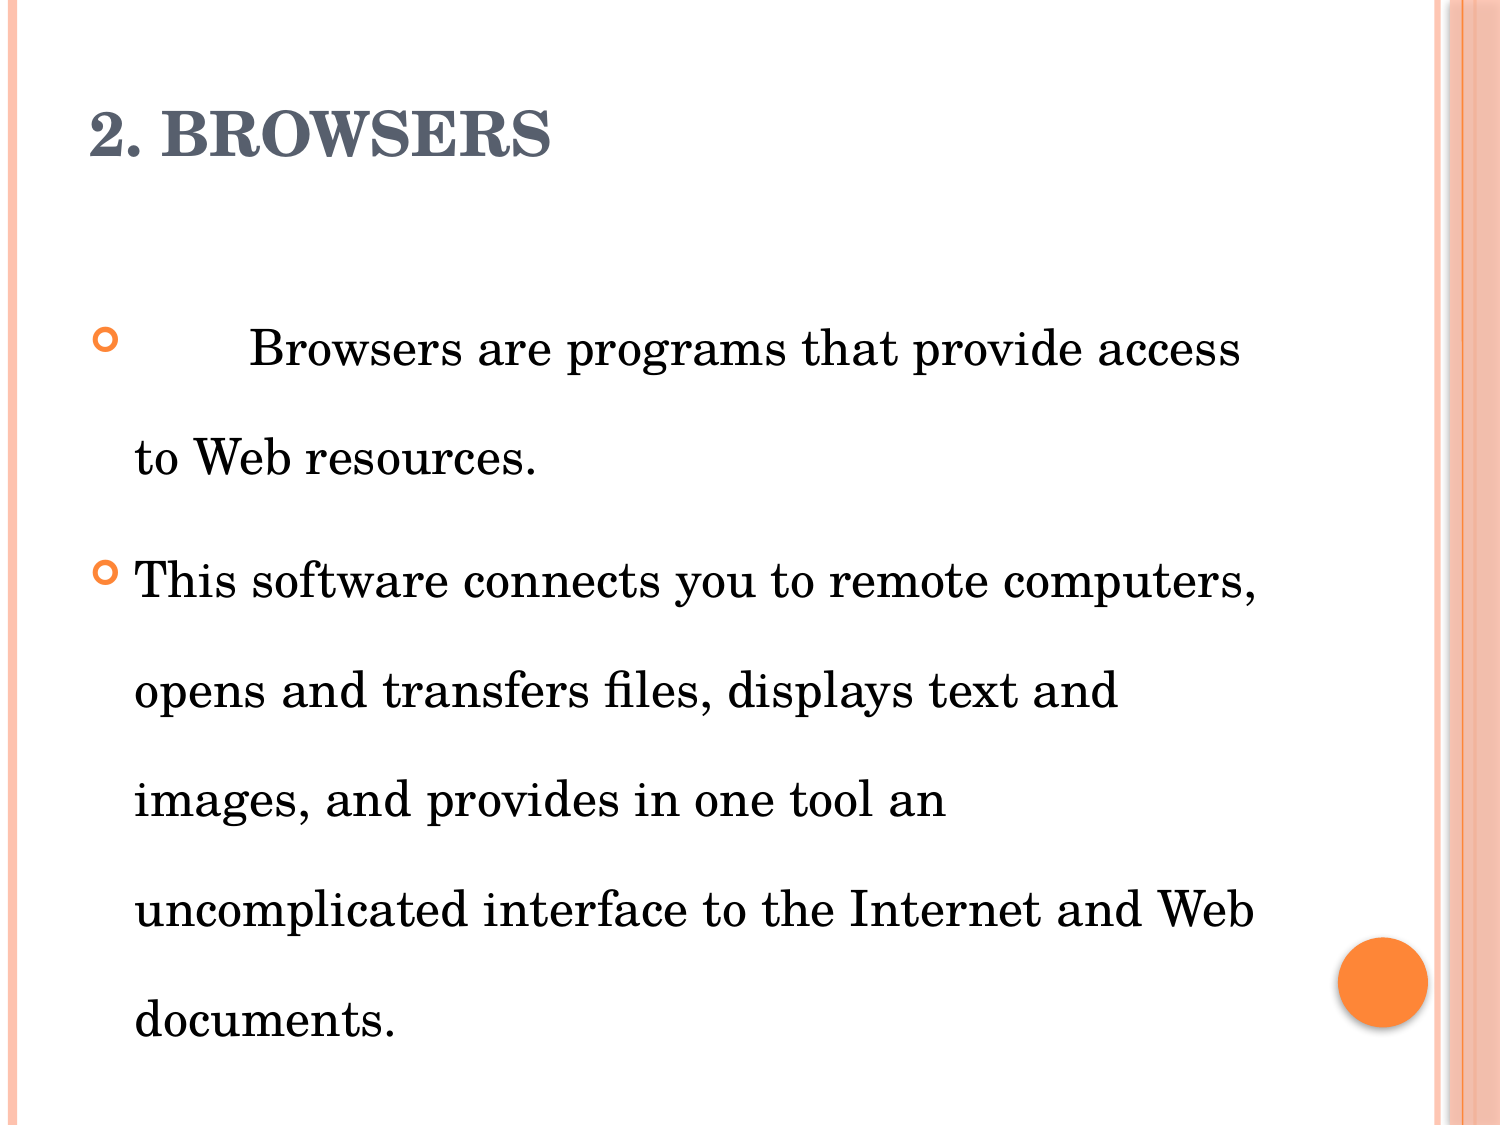

# 2. Browsers
　　Browsers are programs that provide access to Web resources.
This software connects you to remote computers, opens and transfers files, displays text and images, and provides in one tool an uncomplicated interface to the Internet and Web documents.